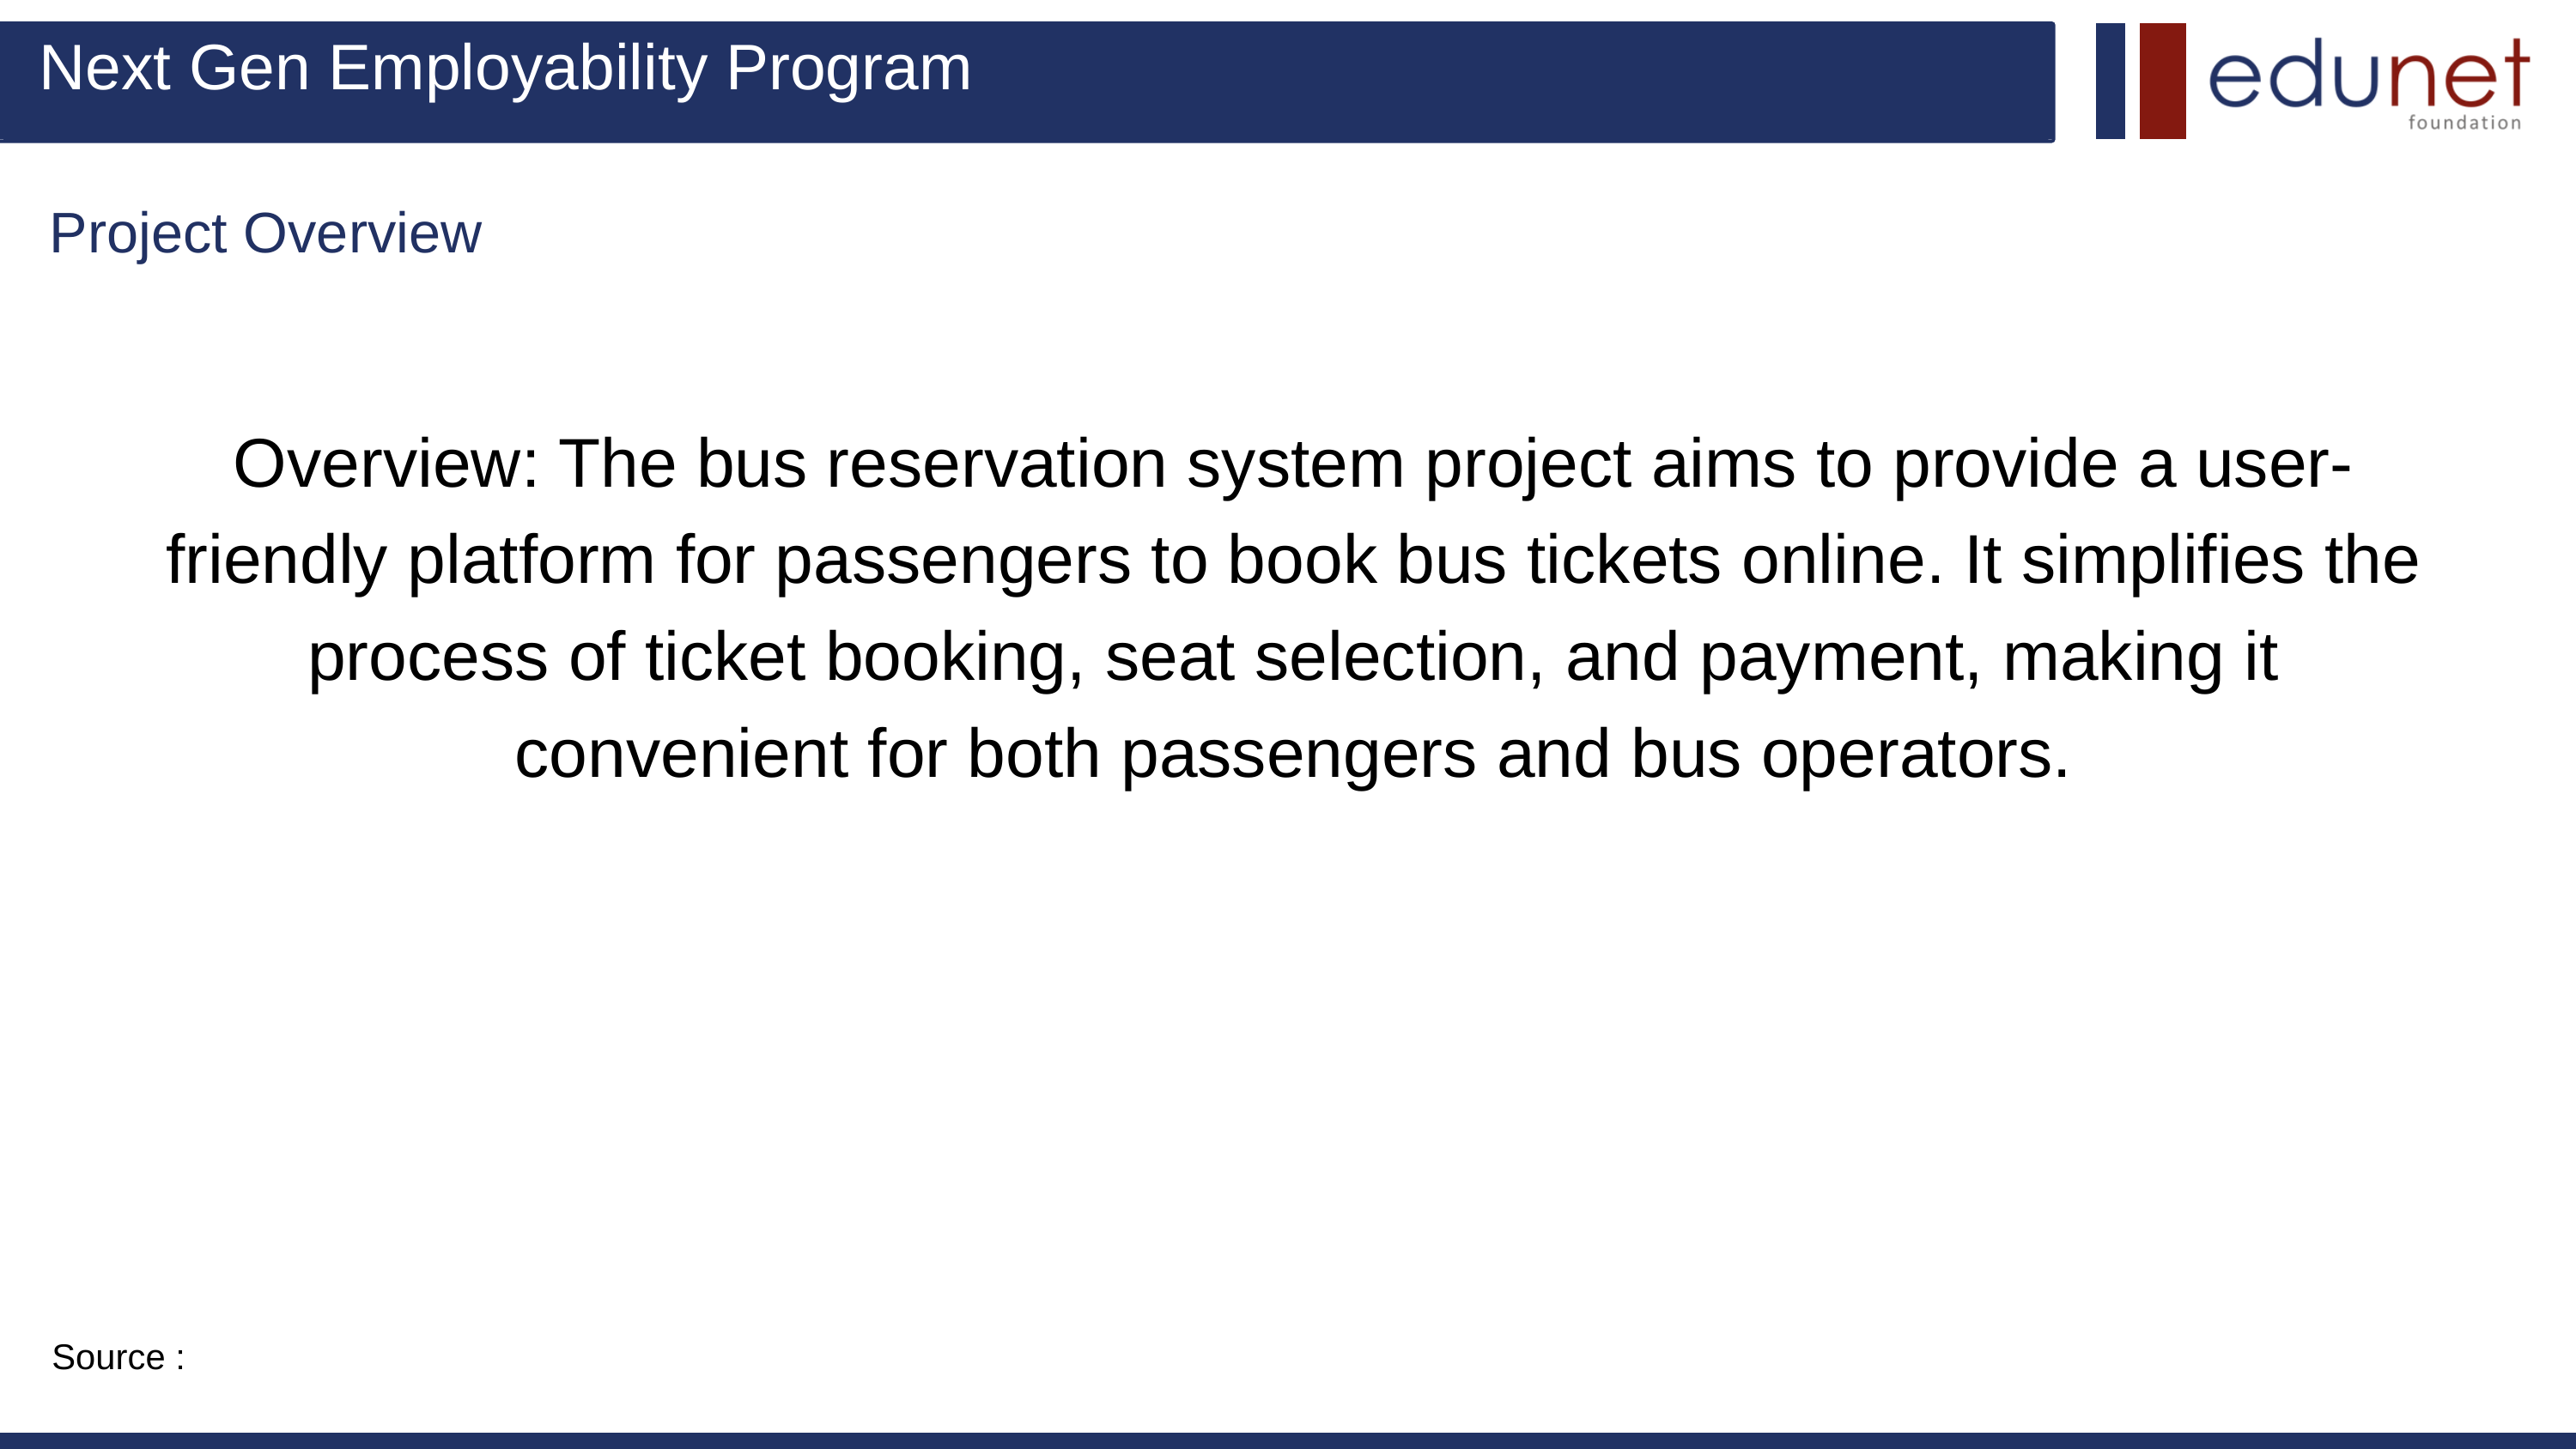

Next Gen Employability Program
Project Overview
Overview: The bus reservation system project aims to provide a user-friendly platform for passengers to book bus tickets online. It simplifies the process of ticket booking, seat selection, and payment, making it convenient for both passengers and bus operators.

Source :